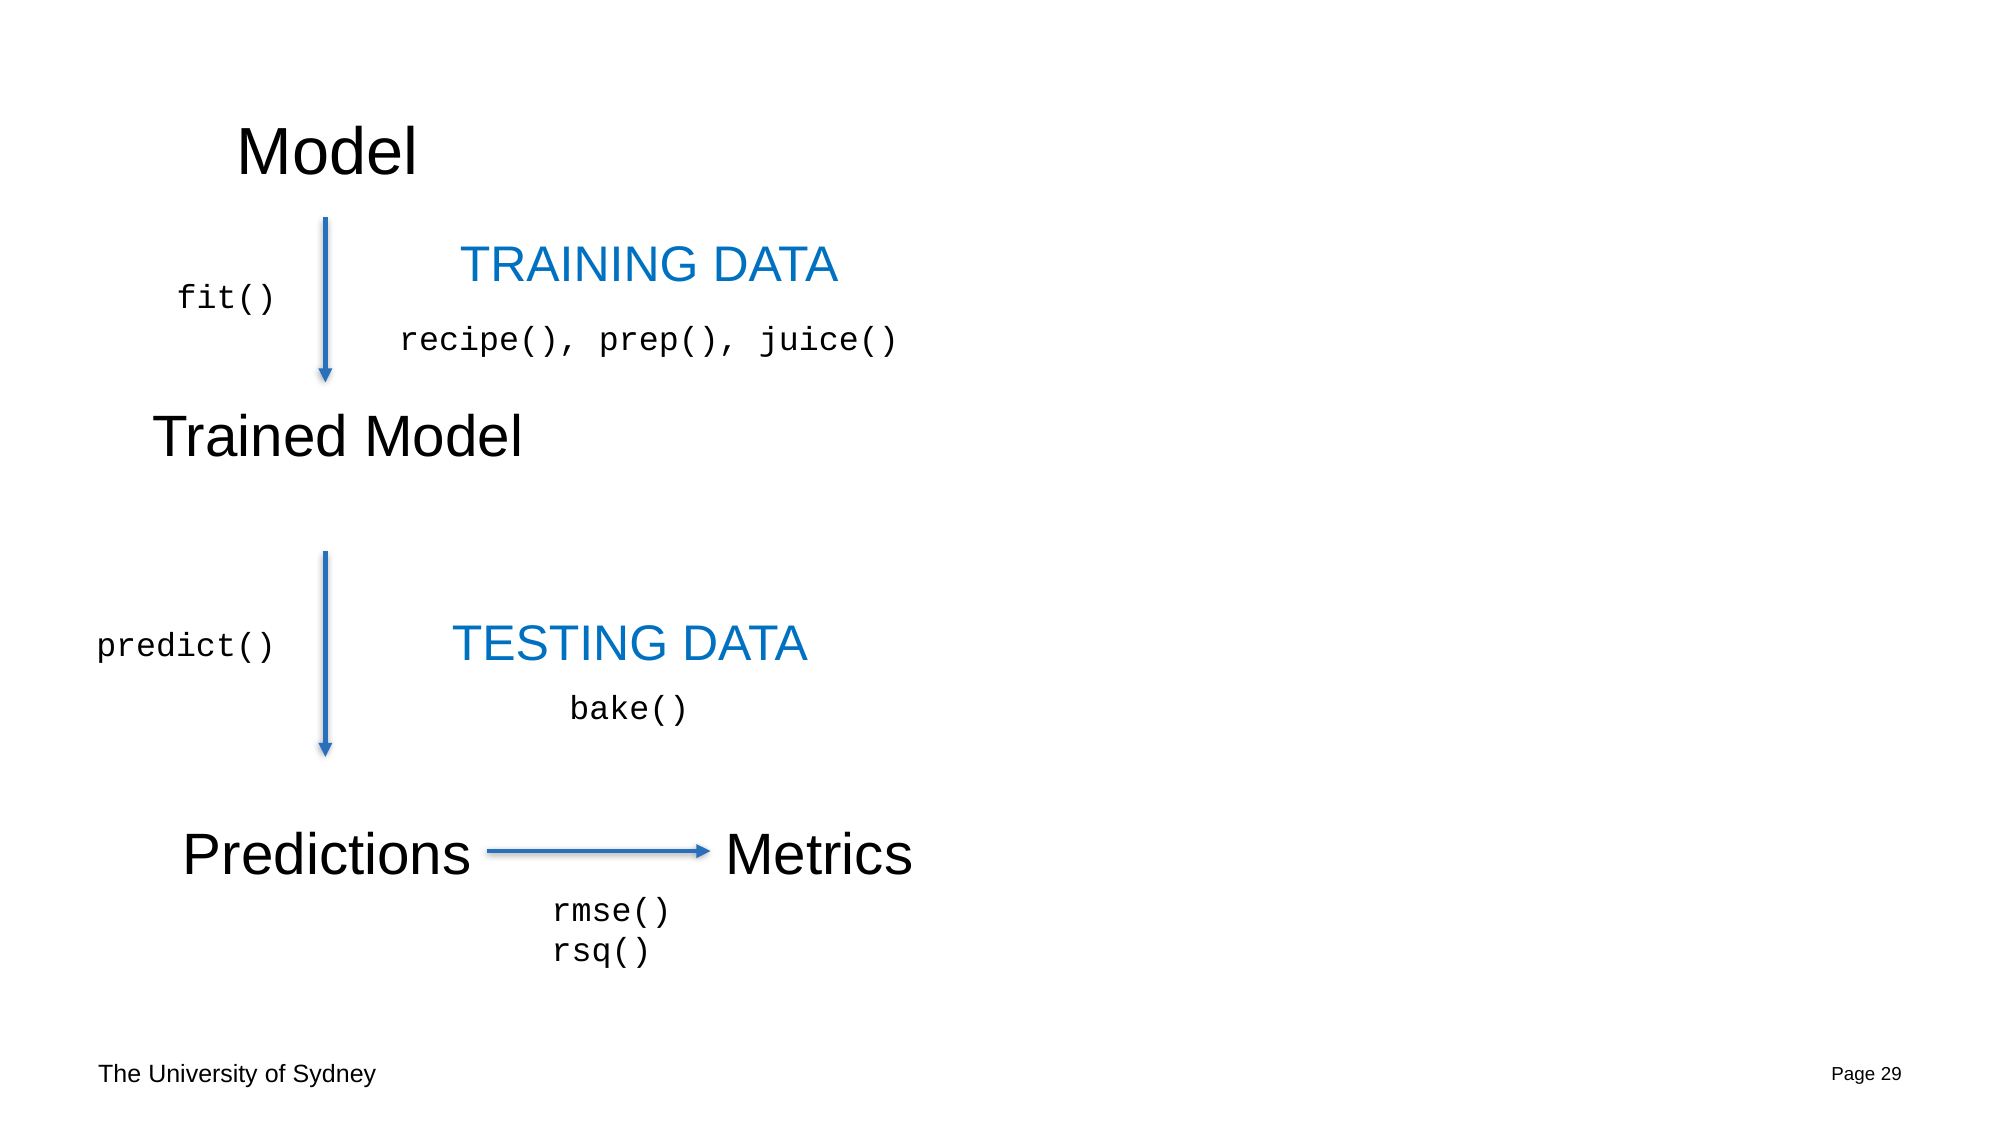

Model
TRAINING DATA
fit()
recipe(), prep(), juice()
Trained Model
TESTING DATA
predict()
bake()
Predictions
Metrics
rmse()
rsq()